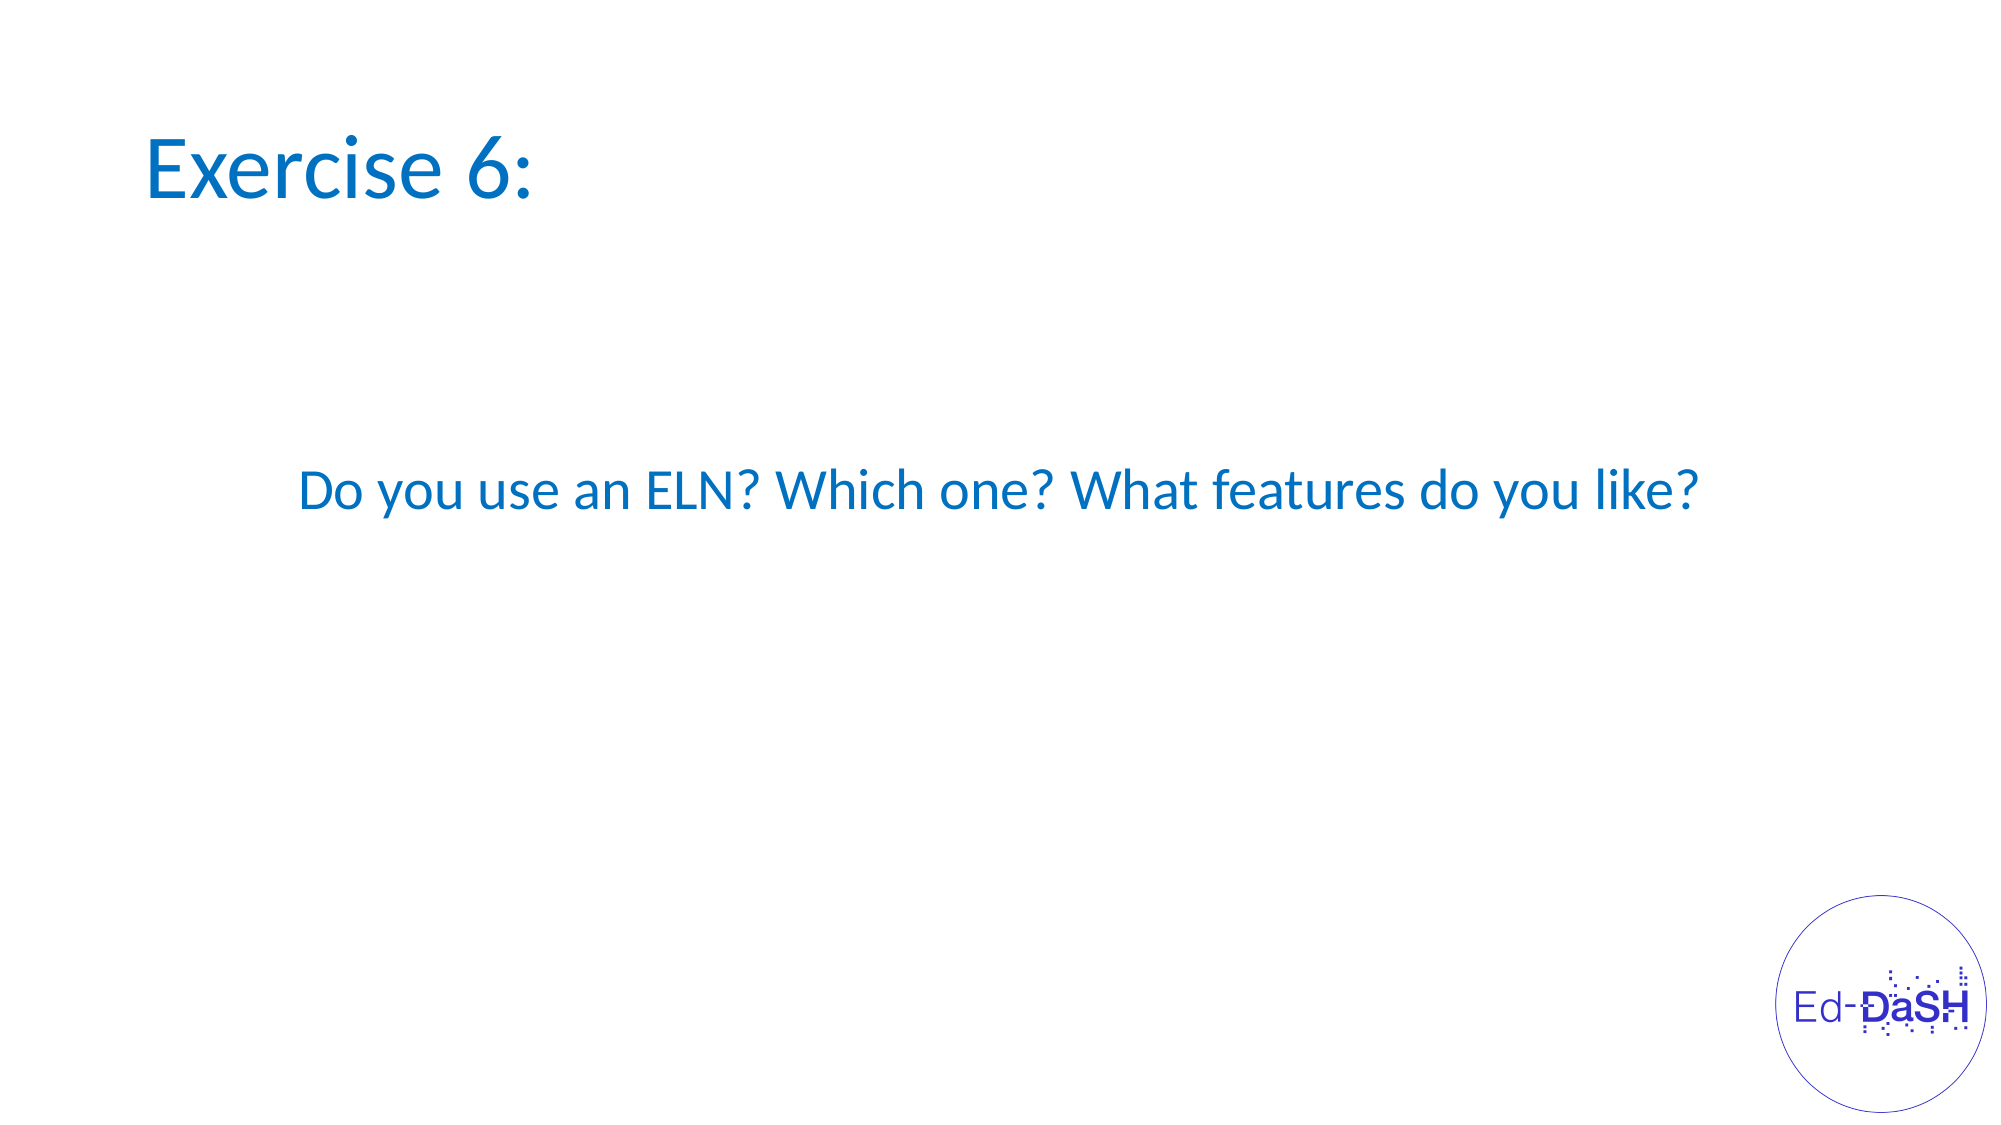

# Exercise 6:

Do you use an ELN? Which one? What features do you like?